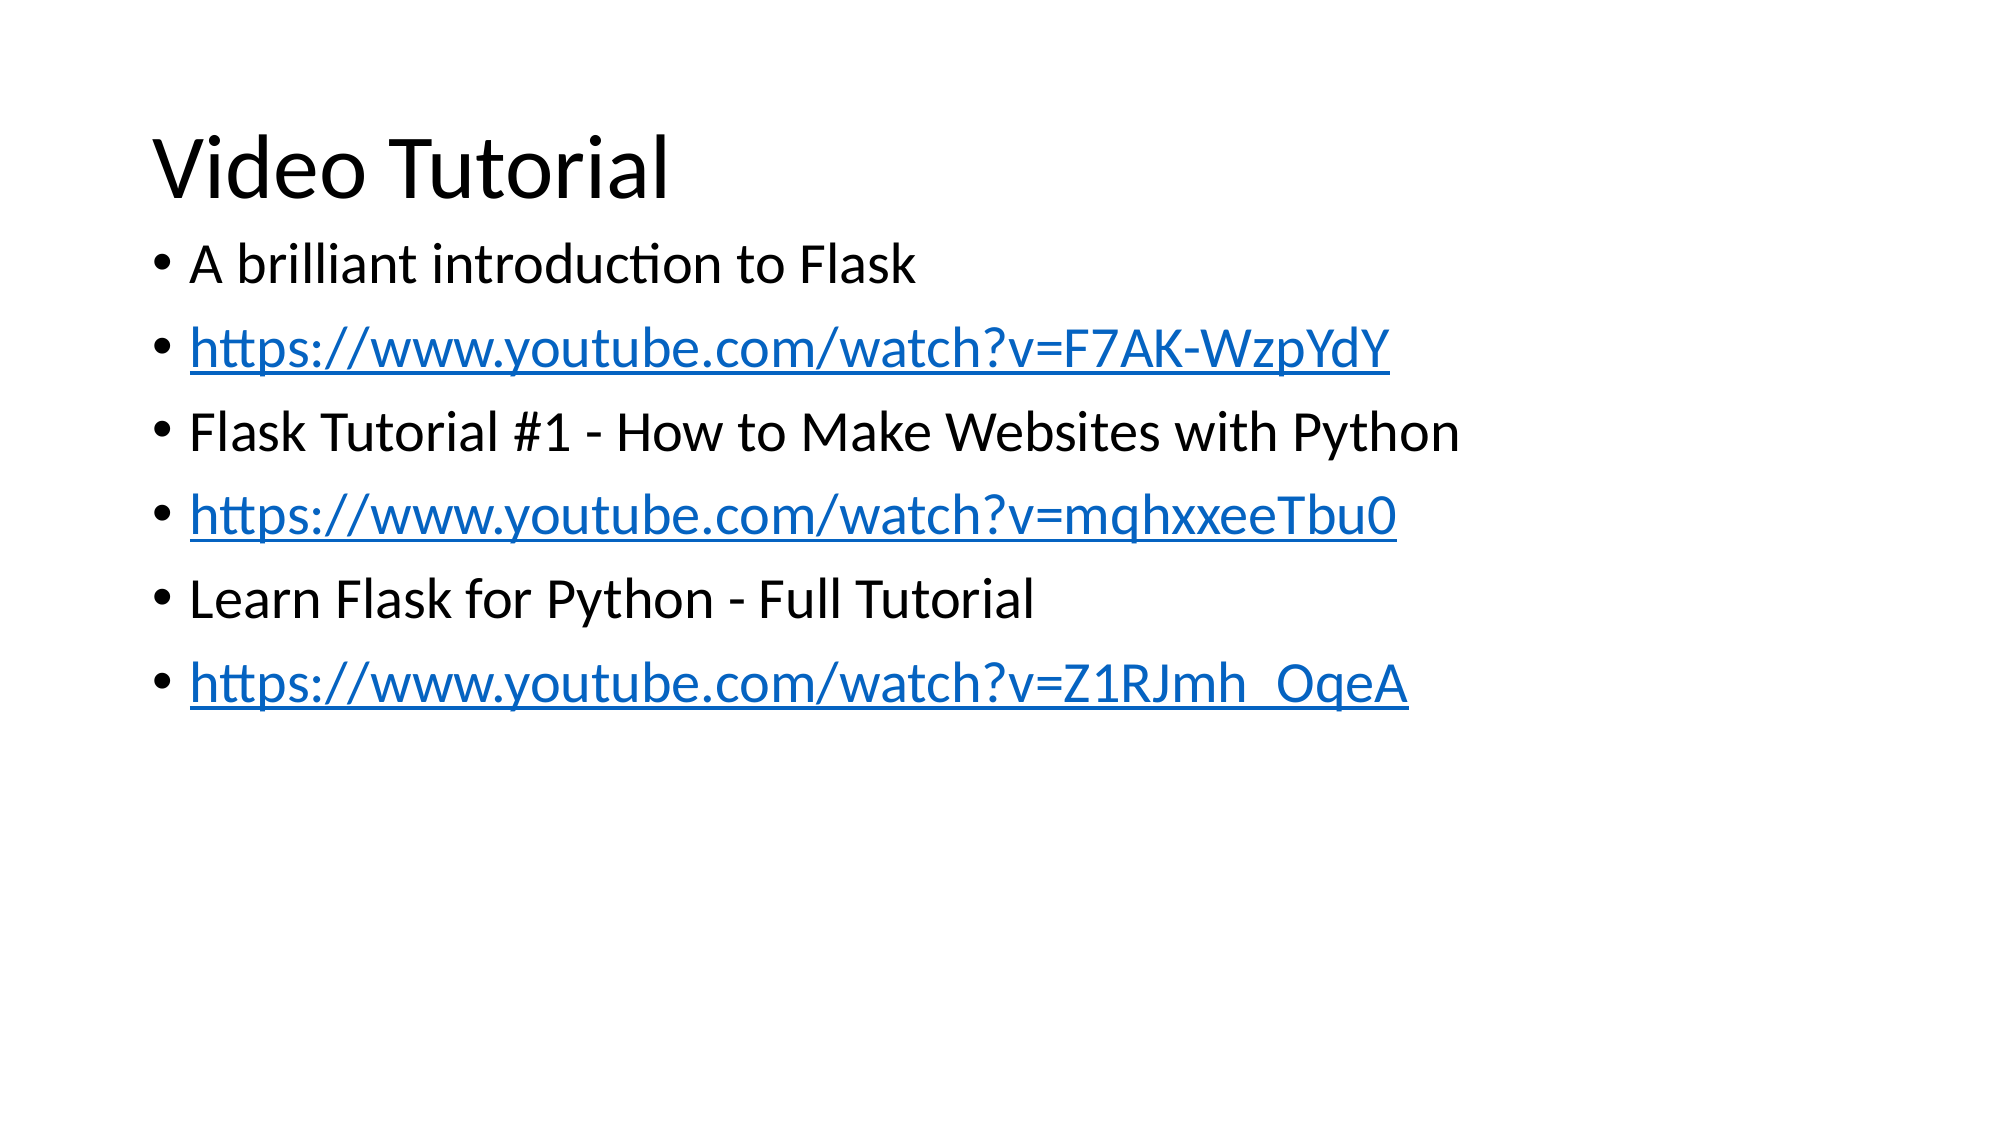

# Video Tutorial
A brilliant introduction to Flask
https://www.youtube.com/watch?v=F7AK-WzpYdY
Flask Tutorial #1 - How to Make Websites with Python
https://www.youtube.com/watch?v=mqhxxeeTbu0
Learn Flask for Python - Full Tutorial
https://www.youtube.com/watch?v=Z1RJmh_OqeA